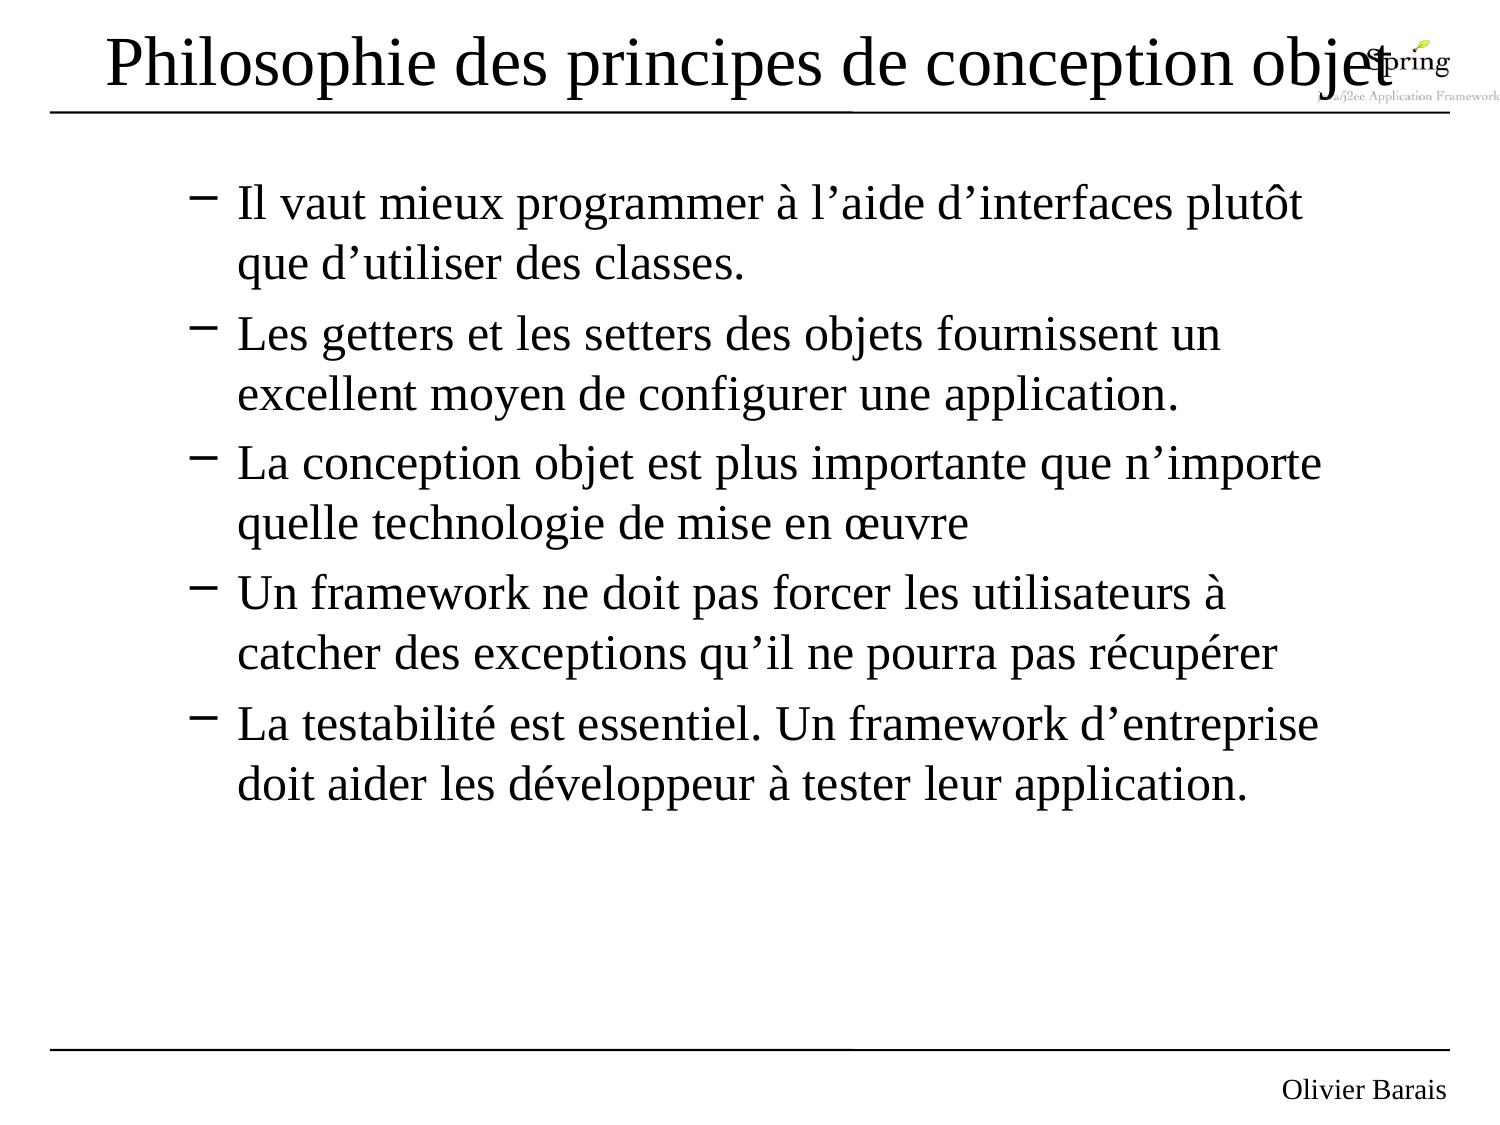

# Philosophie des principes de conception objet
Il vaut mieux programmer à l’aide d’interfaces plutôt que d’utiliser des classes.
Les getters et les setters des objets fournissent un excellent moyen de configurer une application.
La conception objet est plus importante que n’importe quelle technologie de mise en œuvre
Un framework ne doit pas forcer les utilisateurs à catcher des exceptions qu’il ne pourra pas récupérer
La testabilité est essentiel. Un framework d’entreprise doit aider les développeur à tester leur application.
54